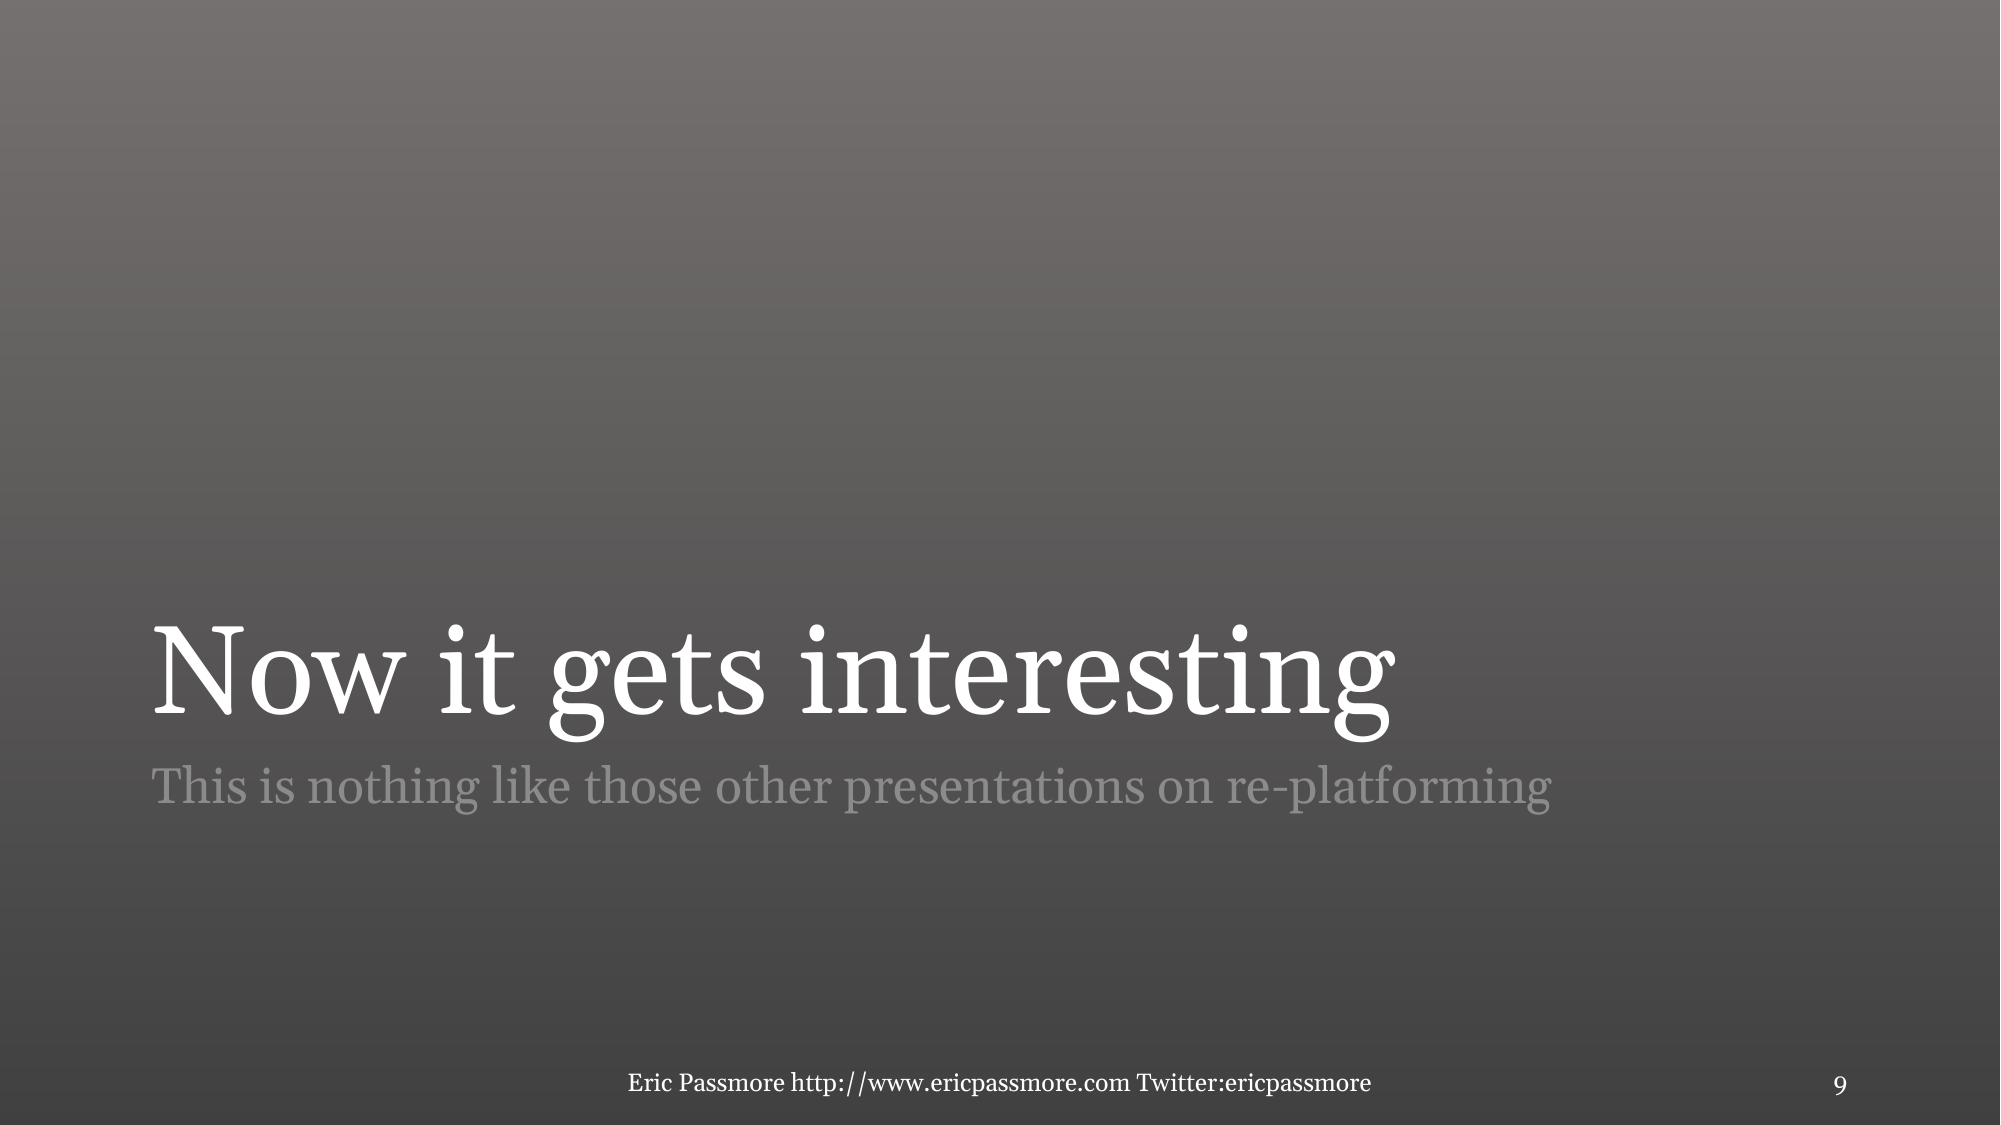

# Now it gets interesting
This is nothing like those other presentations on re-platforming
Eric Passmore http://www.ericpassmore.com Twitter:ericpassmore
9